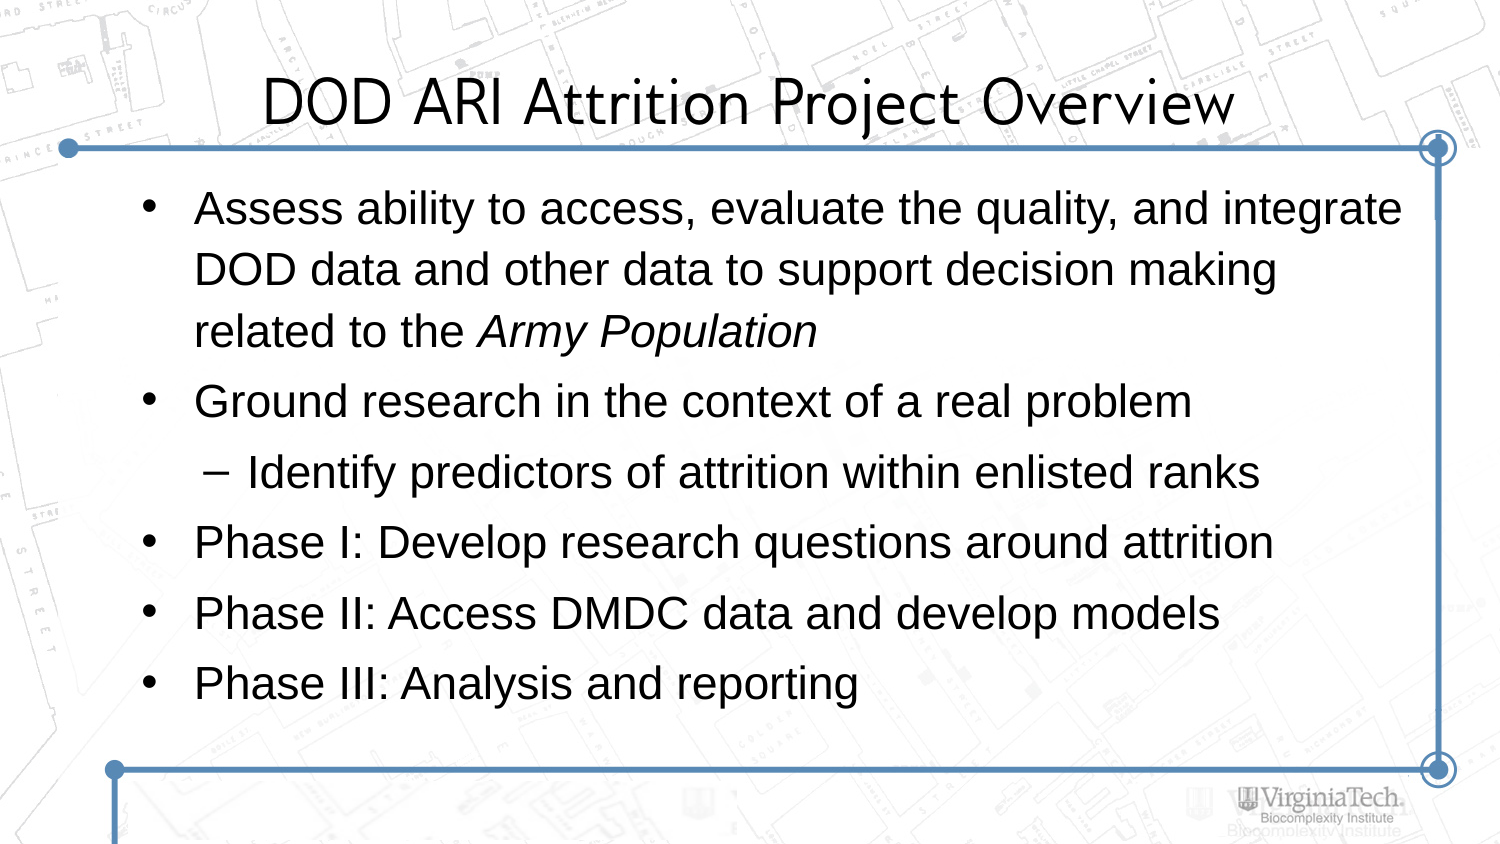

# DOD ARI Attrition Project Overview
Assess ability to access, evaluate the quality, and integrate DOD data and other data to support decision making related to the Army Population
Ground research in the context of a real problem
Identify predictors of attrition within enlisted ranks
Phase I: Develop research questions around attrition
Phase II: Access DMDC data and develop models
Phase III: Analysis and reporting